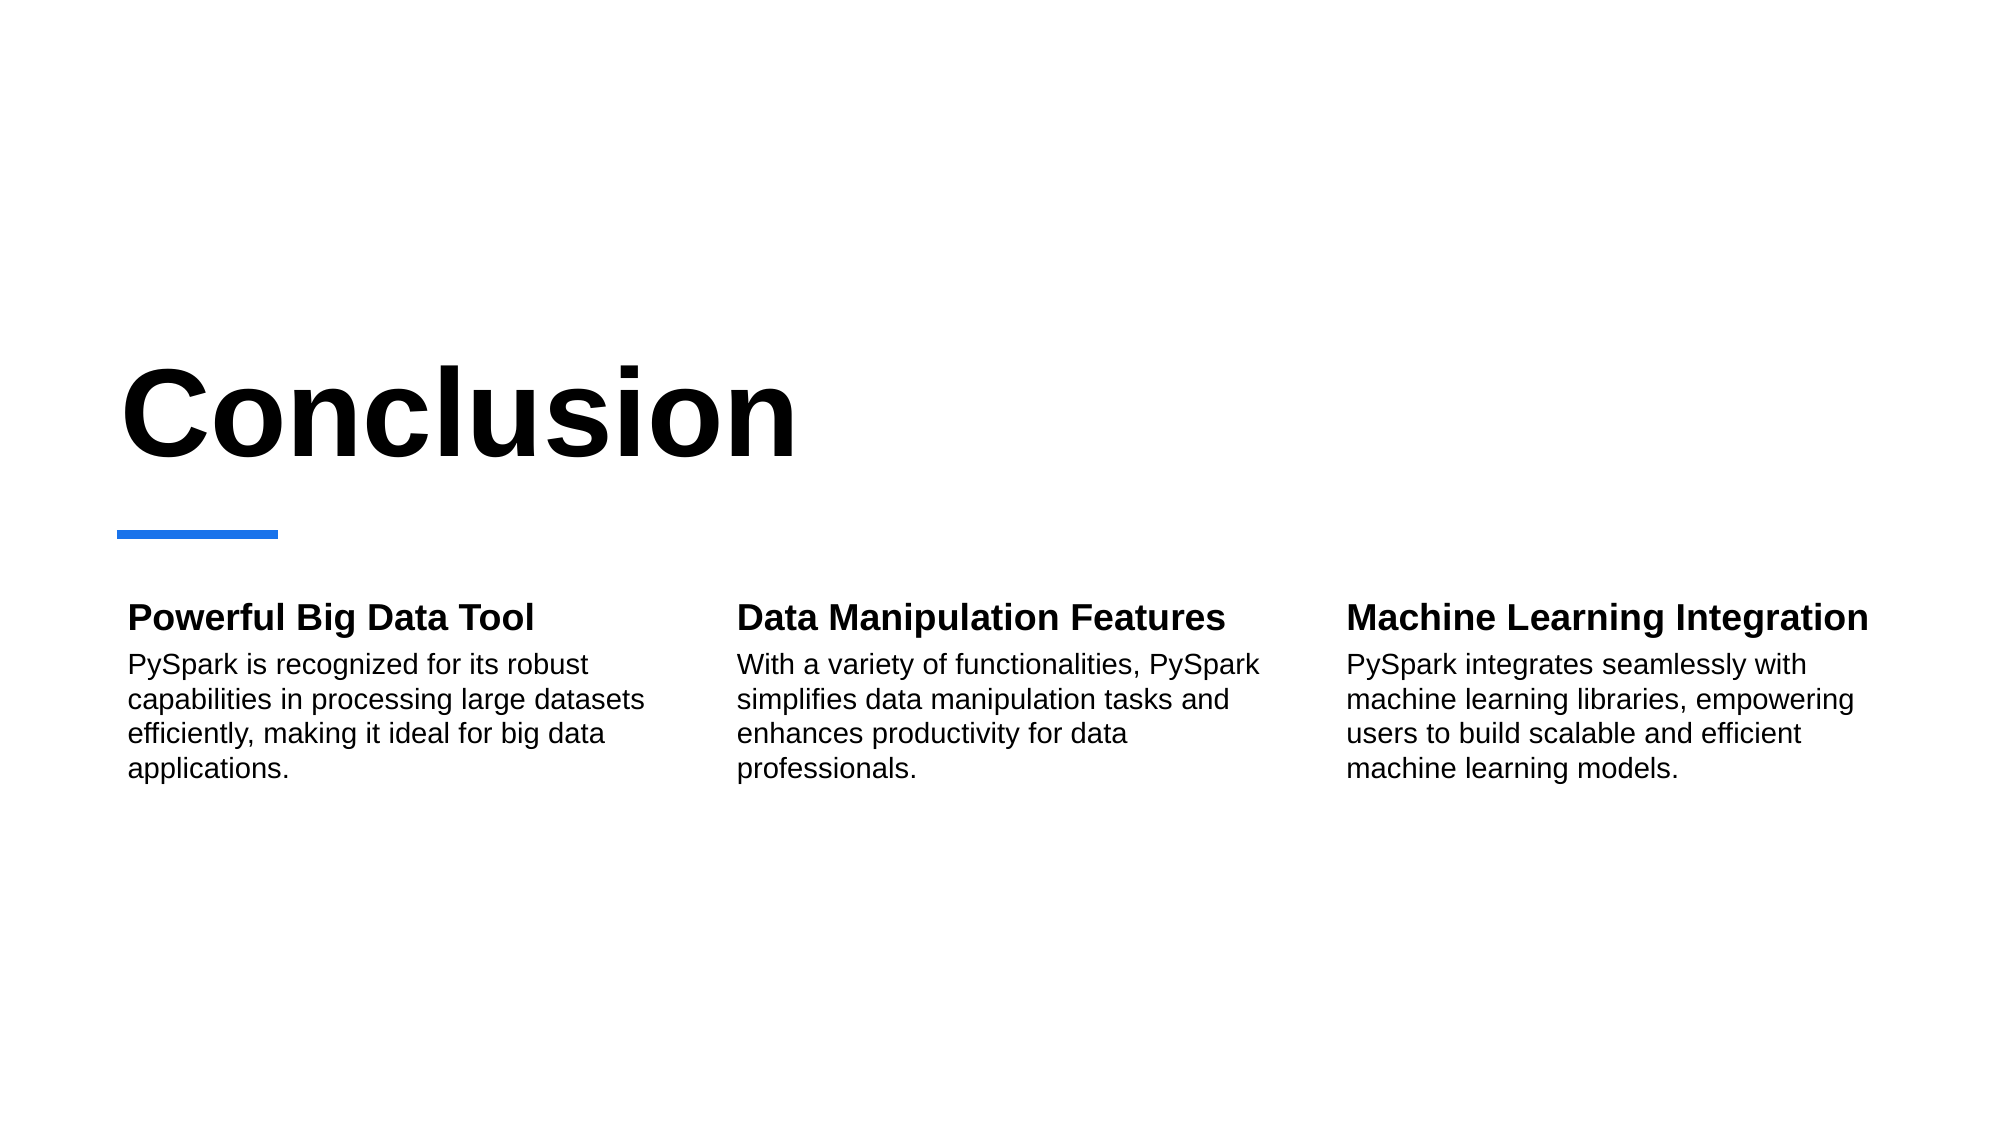

# Conclusion
Powerful Big Data Tool
PySpark is recognized for its robust capabilities in processing large datasets efficiently, making it ideal for big data applications.
Data Manipulation Features
With a variety of functionalities, PySpark simplifies data manipulation tasks and enhances productivity for data professionals.
Machine Learning Integration
PySpark integrates seamlessly with machine learning libraries, empowering users to build scalable and efficient machine learning models.